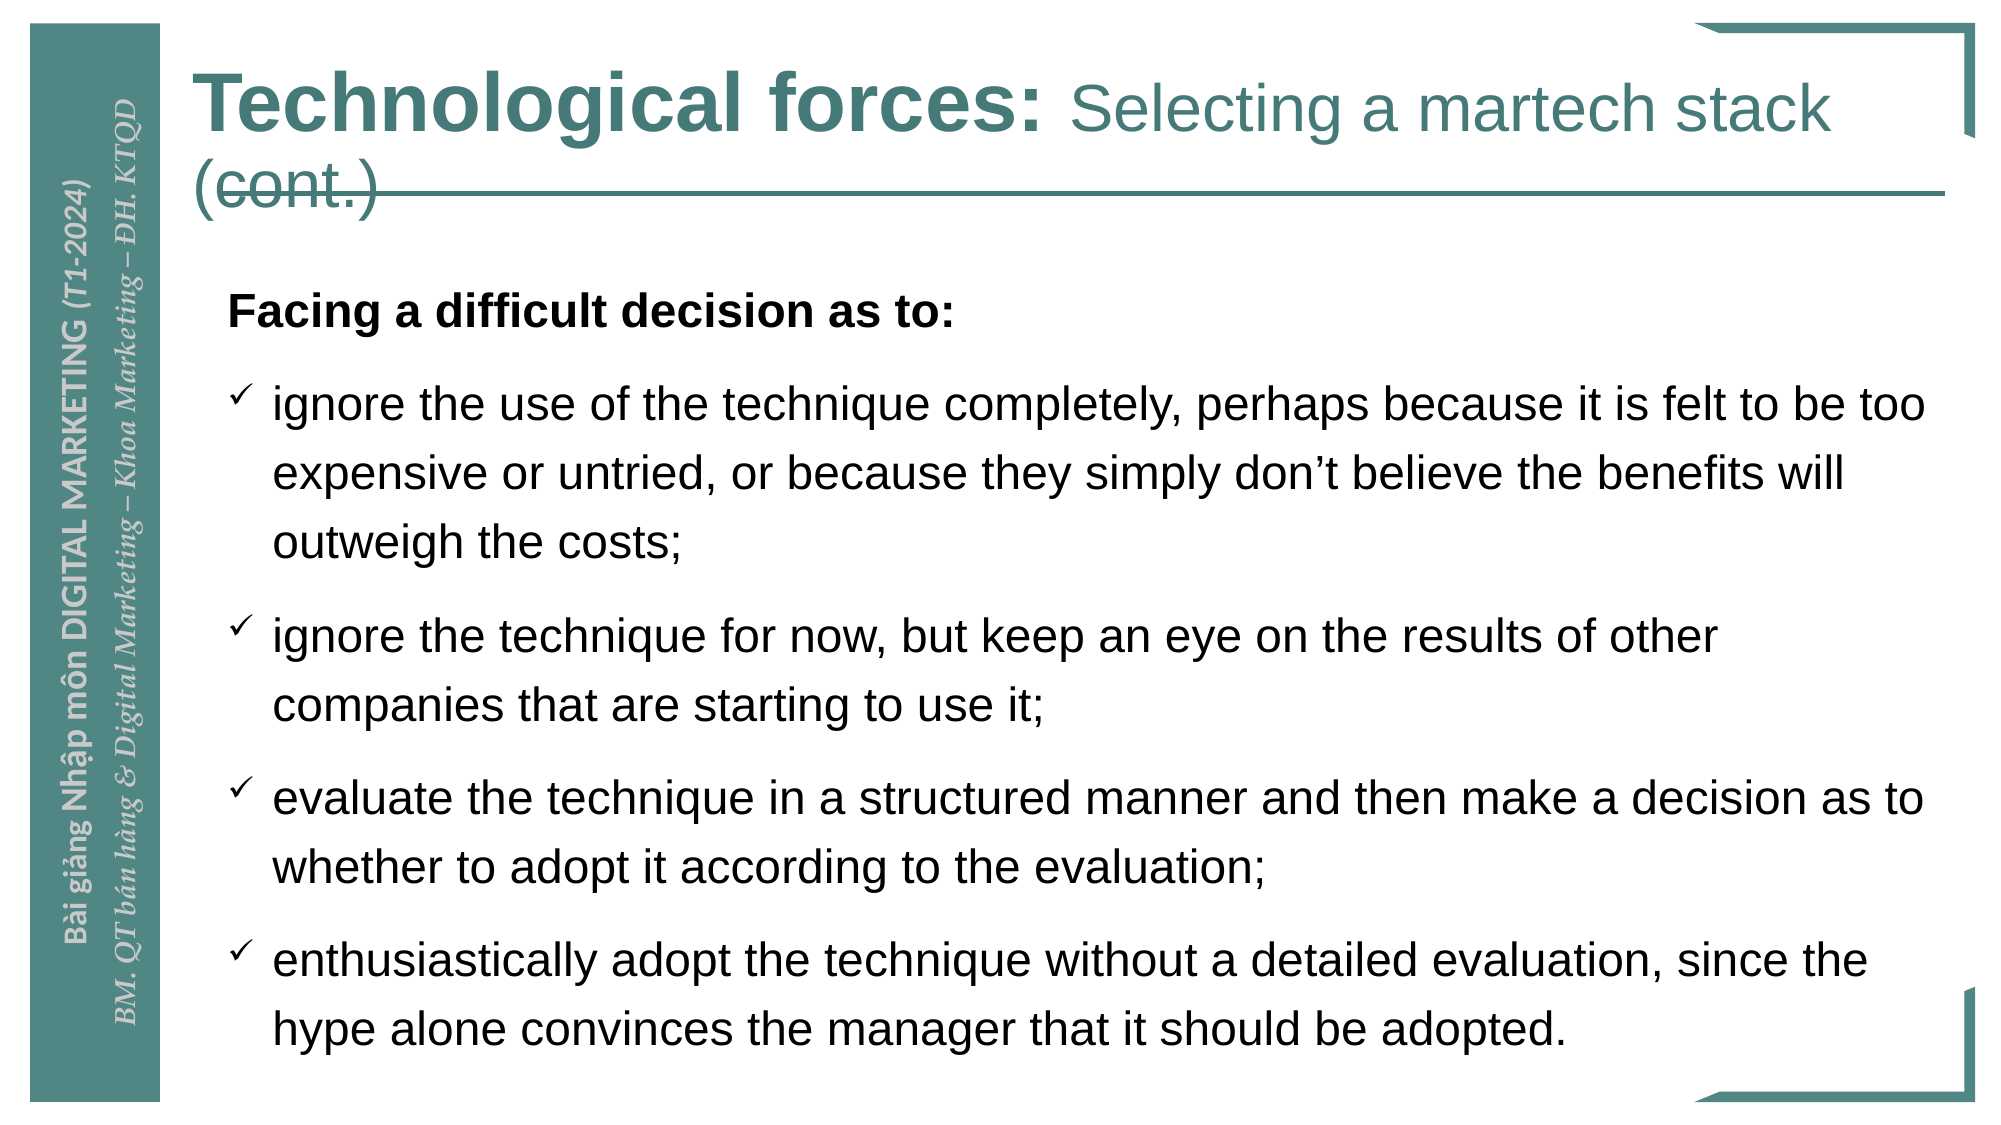

Technological forces: Selecting a martech stack (cont.)
Facing a difficult decision as to:
ignore the use of the technique completely, perhaps because it is felt to be too expensive or untried, or because they simply don’t believe the benefits will outweigh the costs;
ignore the technique for now, but keep an eye on the results of other companies that are starting to use it;
evaluate the technique in a structured manner and then make a decision as to whether to adopt it according to the evaluation;
enthusiastically adopt the technique without a detailed evaluation, since the hype alone convinces the manager that it should be adopted.